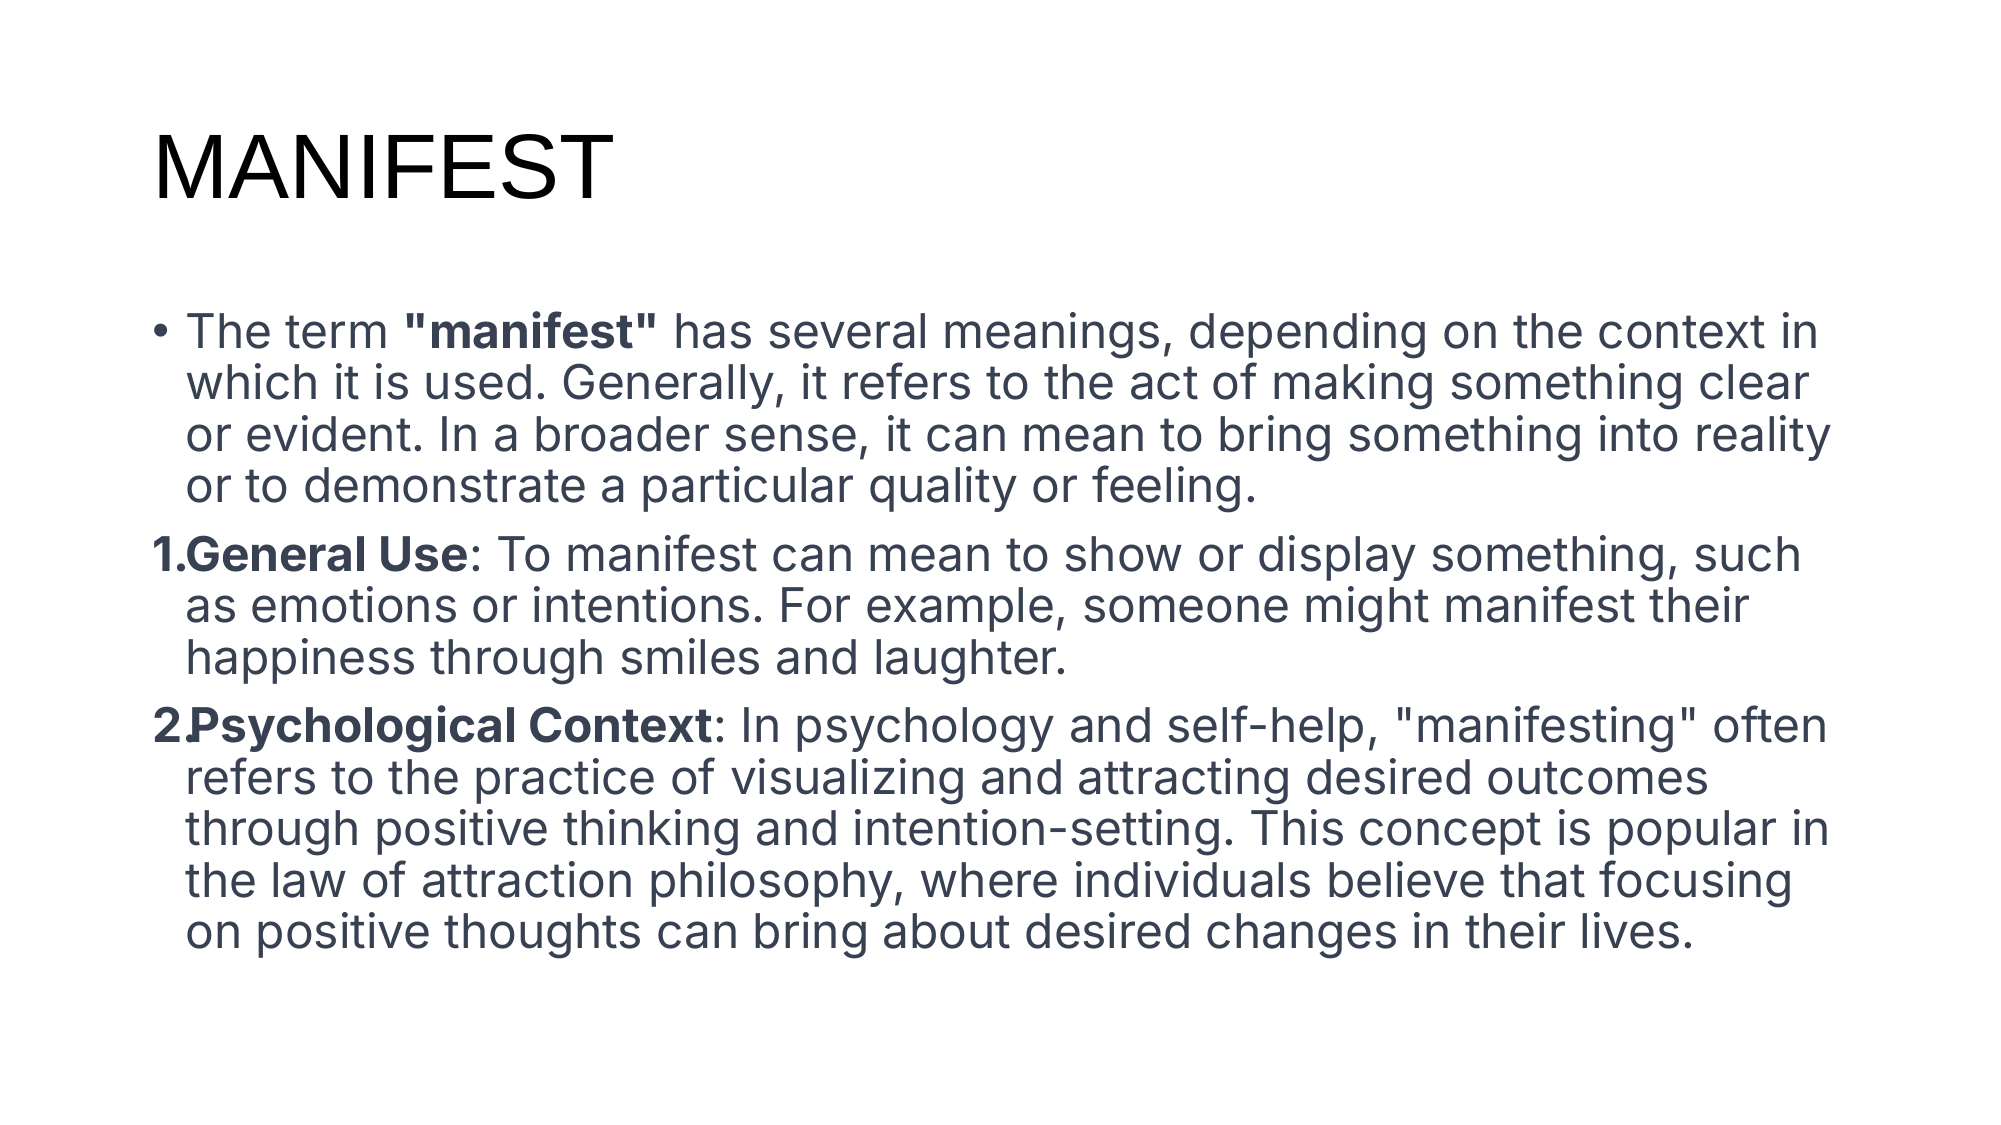

# MANIFEST
The term "manifest" has several meanings, depending on the context in which it is used. Generally, it refers to the act of making something clear or evident. In a broader sense, it can mean to bring something into reality or to demonstrate a particular quality or feeling.
General Use: To manifest can mean to show or display something, such as emotions or intentions. For example, someone might manifest their happiness through smiles and laughter.
Psychological Context: In psychology and self-help, "manifesting" often refers to the practice of visualizing and attracting desired outcomes through positive thinking and intention-setting. This concept is popular in the law of attraction philosophy, where individuals believe that focusing on positive thoughts can bring about desired changes in their lives.